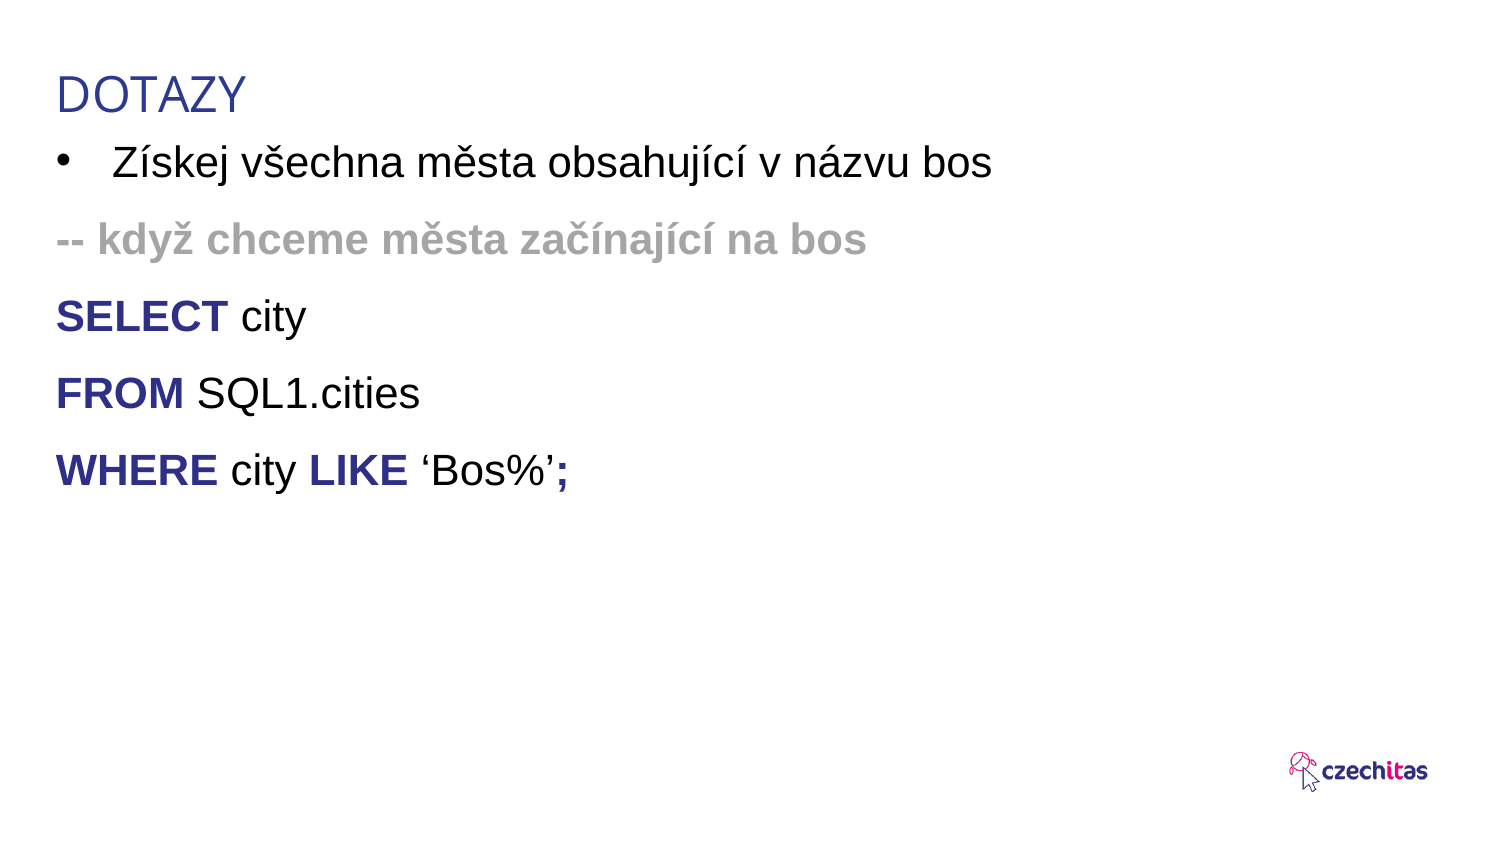

# DOTAZY
Získej všechna města obsahující v názvu bos
-- když chceme města začínající na bos
SELECT city
FROM SQL1.cities
WHERE city LIKE ‘Bos%’;